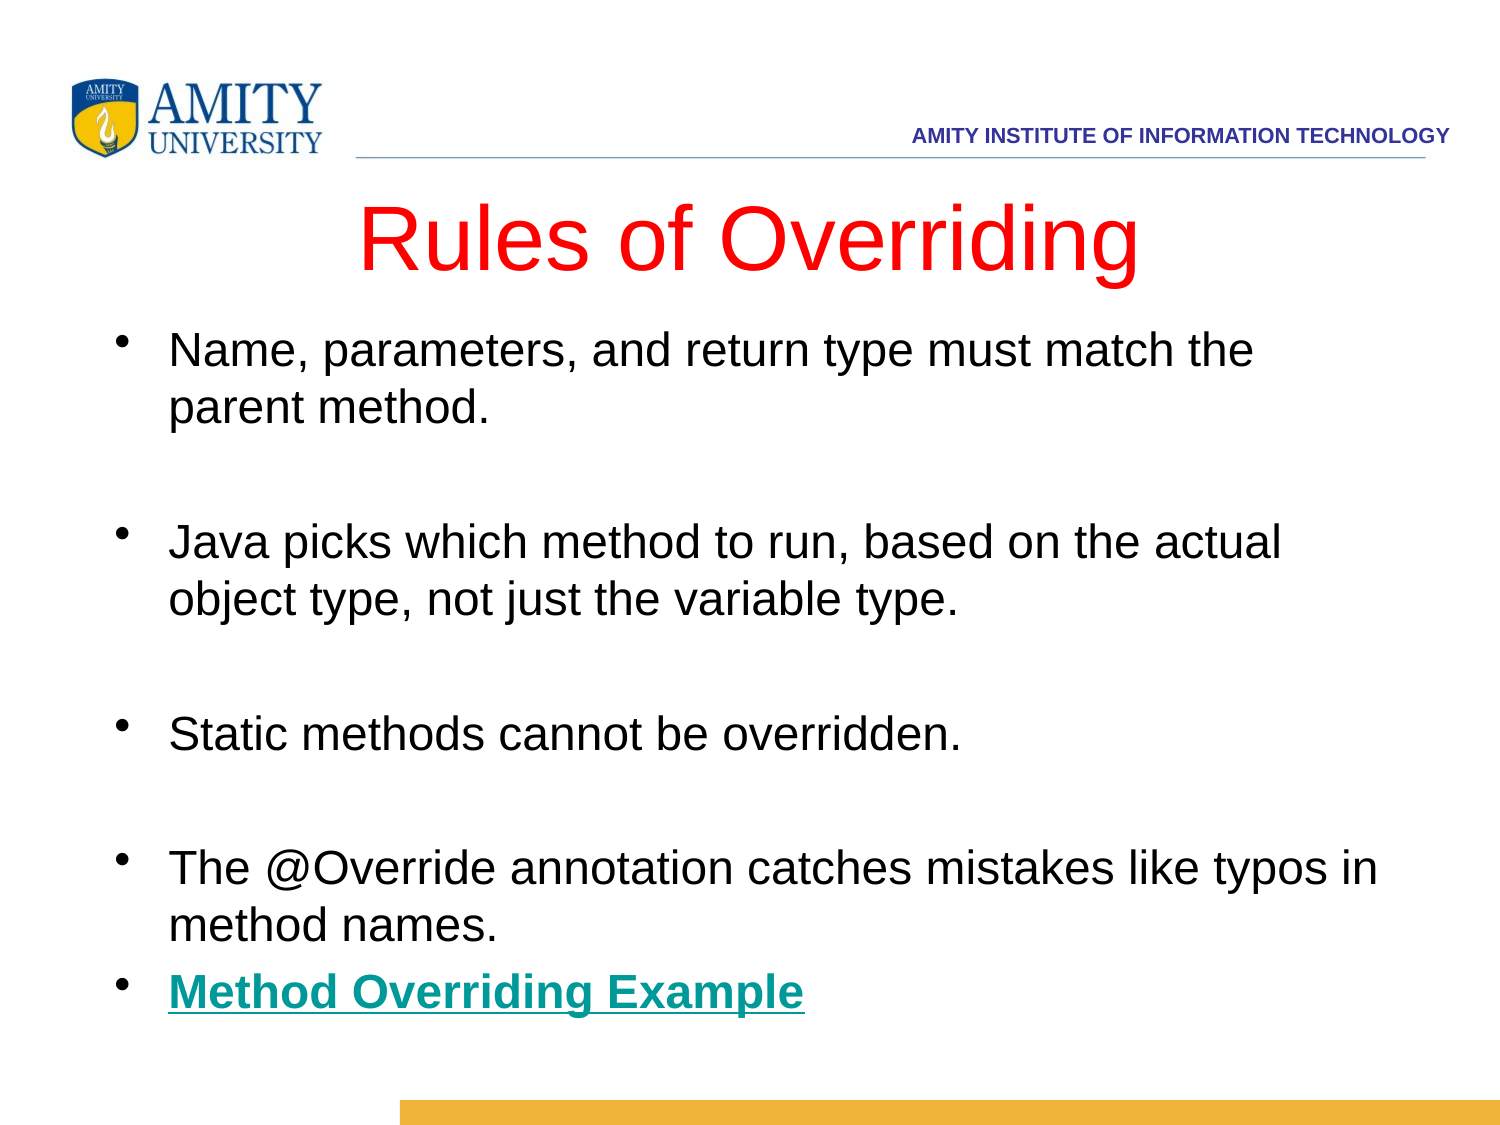

# Rules of Overriding
Name, parameters, and return type must match the parent method.

Java picks which method to run, based on the actual object type, not just the variable type.

Static methods cannot be overridden.

The @Override annotation catches mistakes like typos in method names.
Method Overriding Example
30